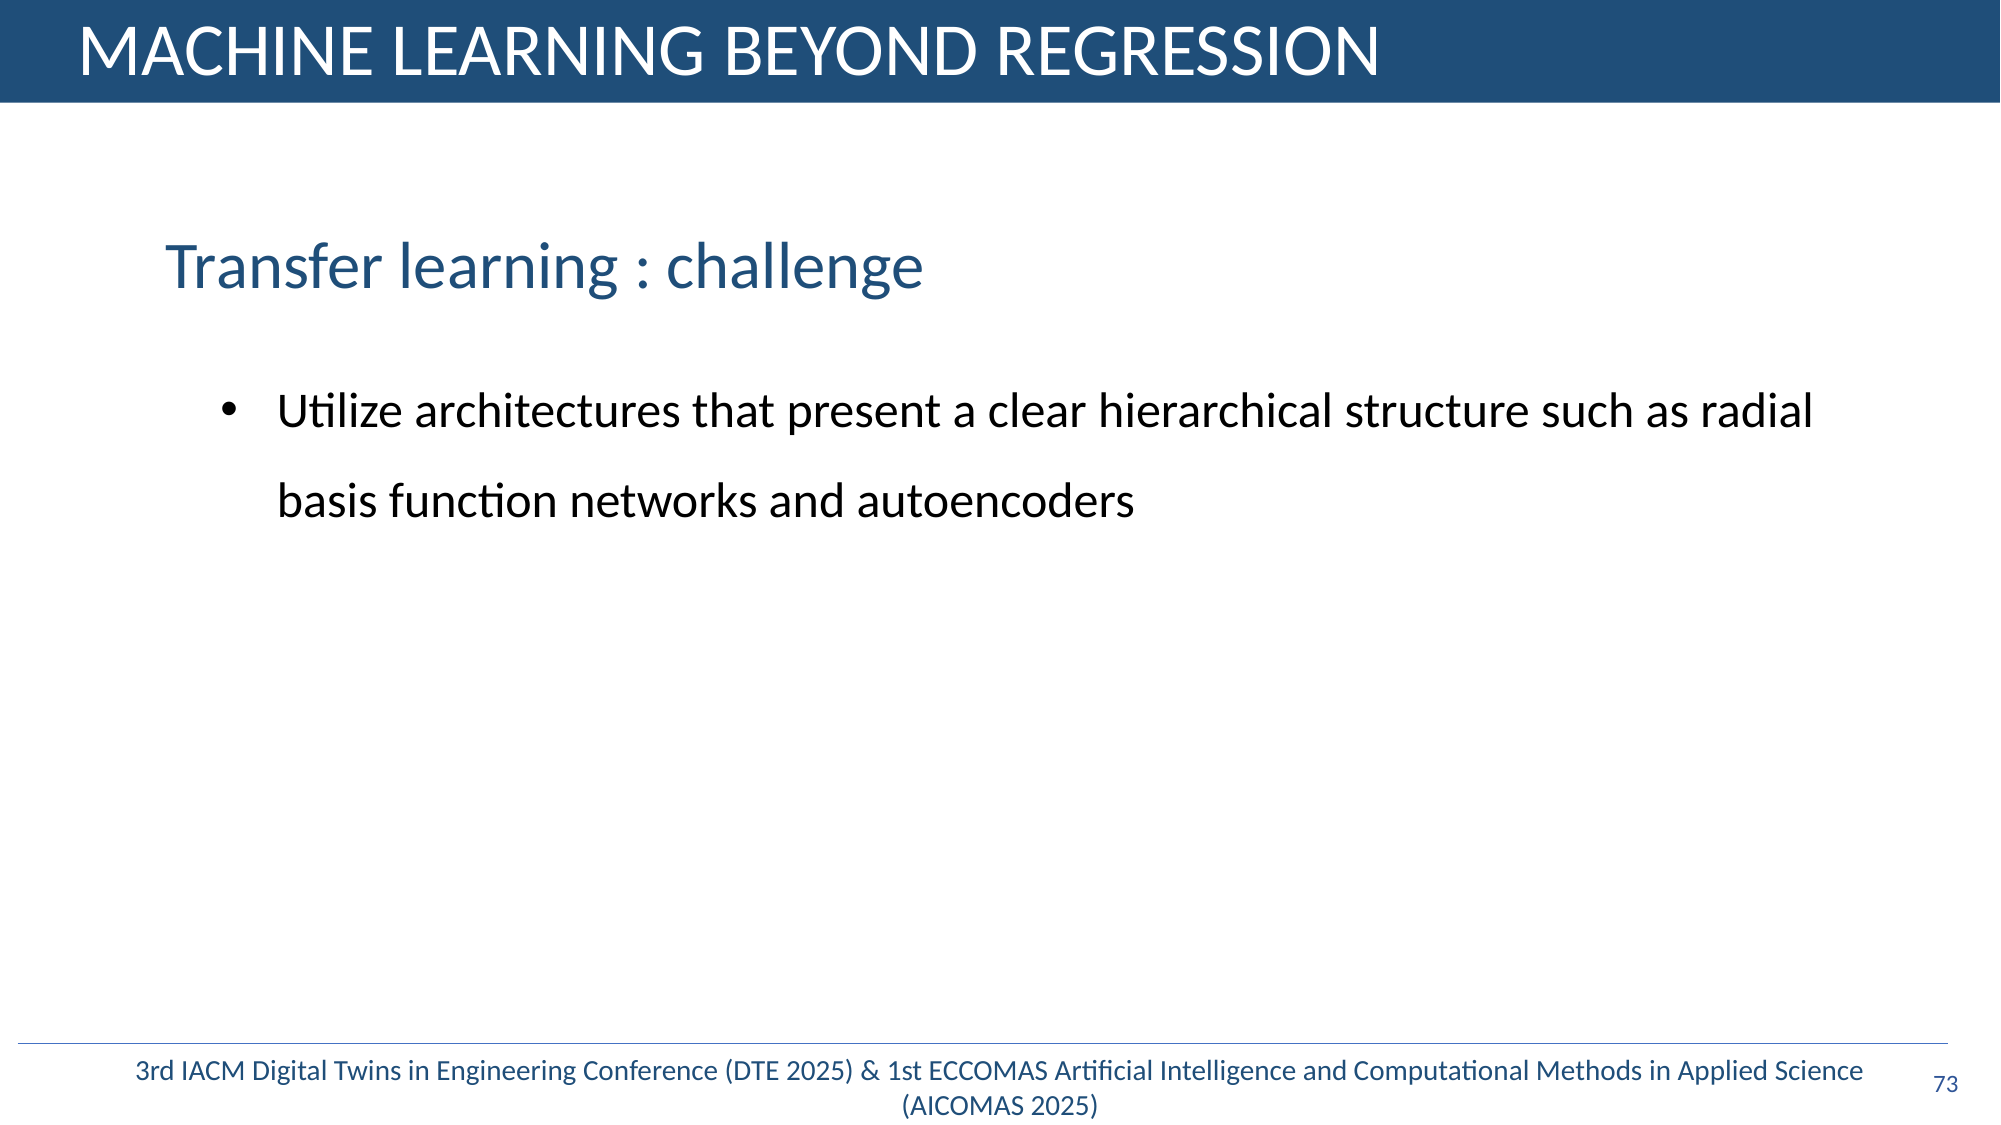

# MACHINE LEARNING BEYOND REGRESSION
Transfer learning : challenge
Utilize architectures that present a clear hierarchical structure such as radial basis function networks and autoencoders

73